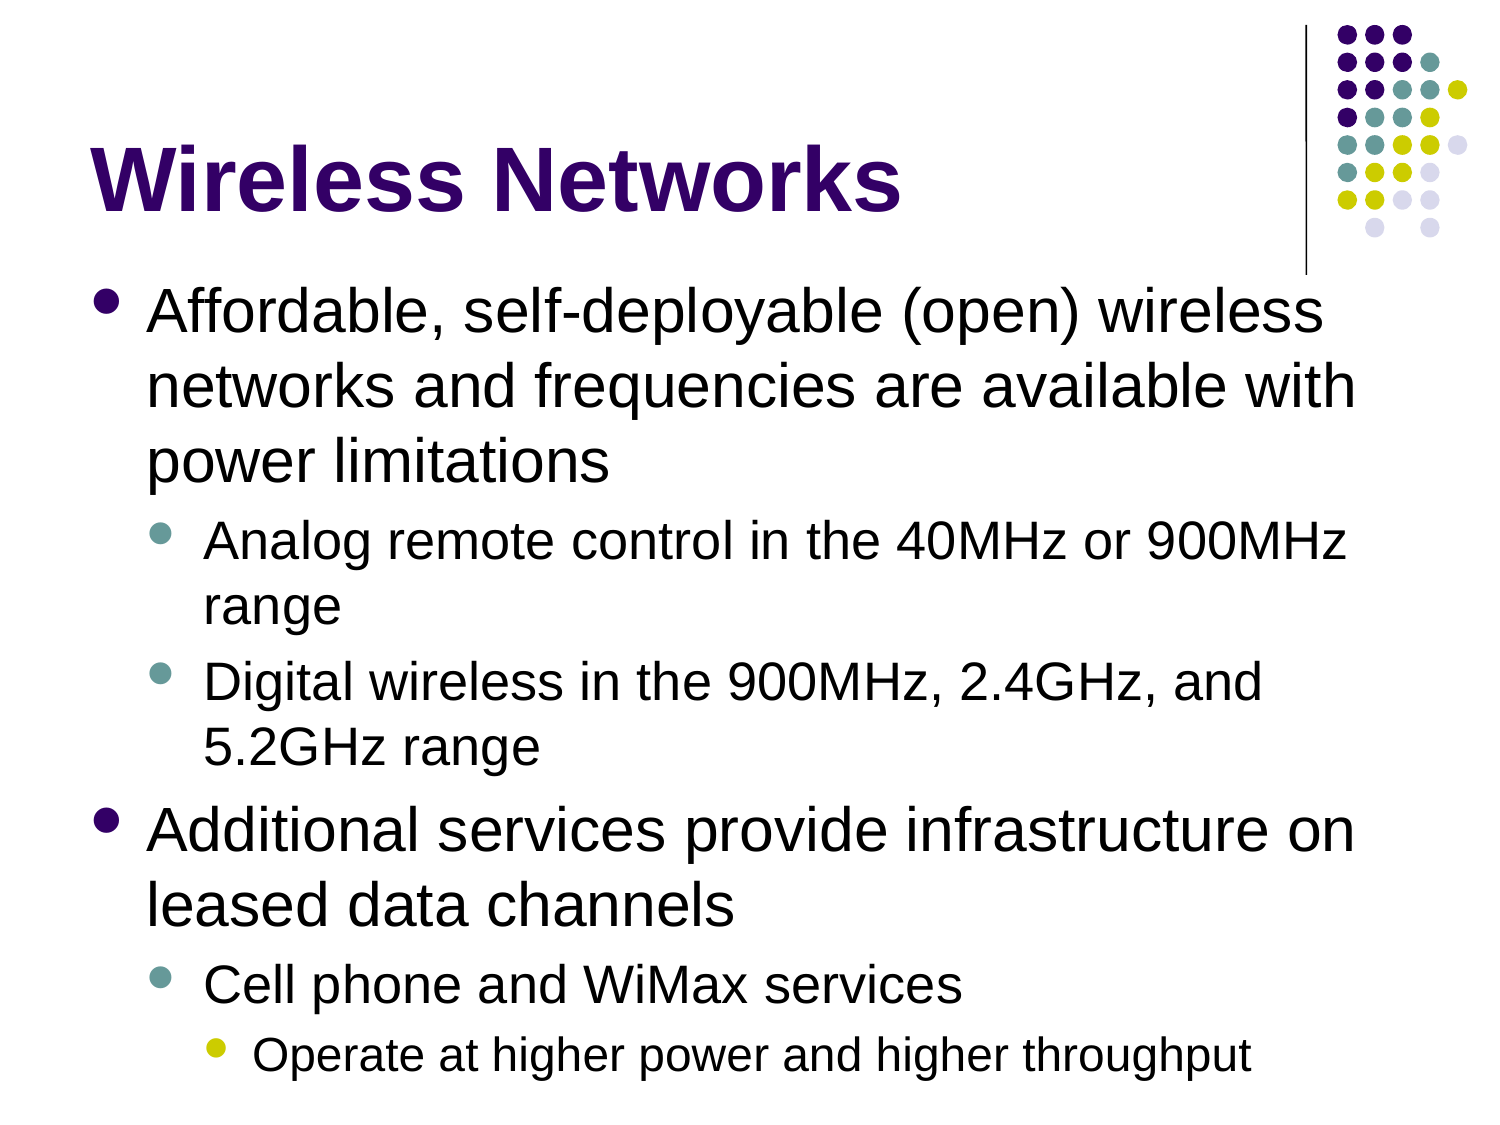

# Wireless Networks
Affordable, self-deployable (open) wireless networks and frequencies are available with power limitations
Analog remote control in the 40MHz or 900MHz range
Digital wireless in the 900MHz, 2.4GHz, and 5.2GHz range
Additional services provide infrastructure on leased data channels
Cell phone and WiMax services
Operate at higher power and higher throughput